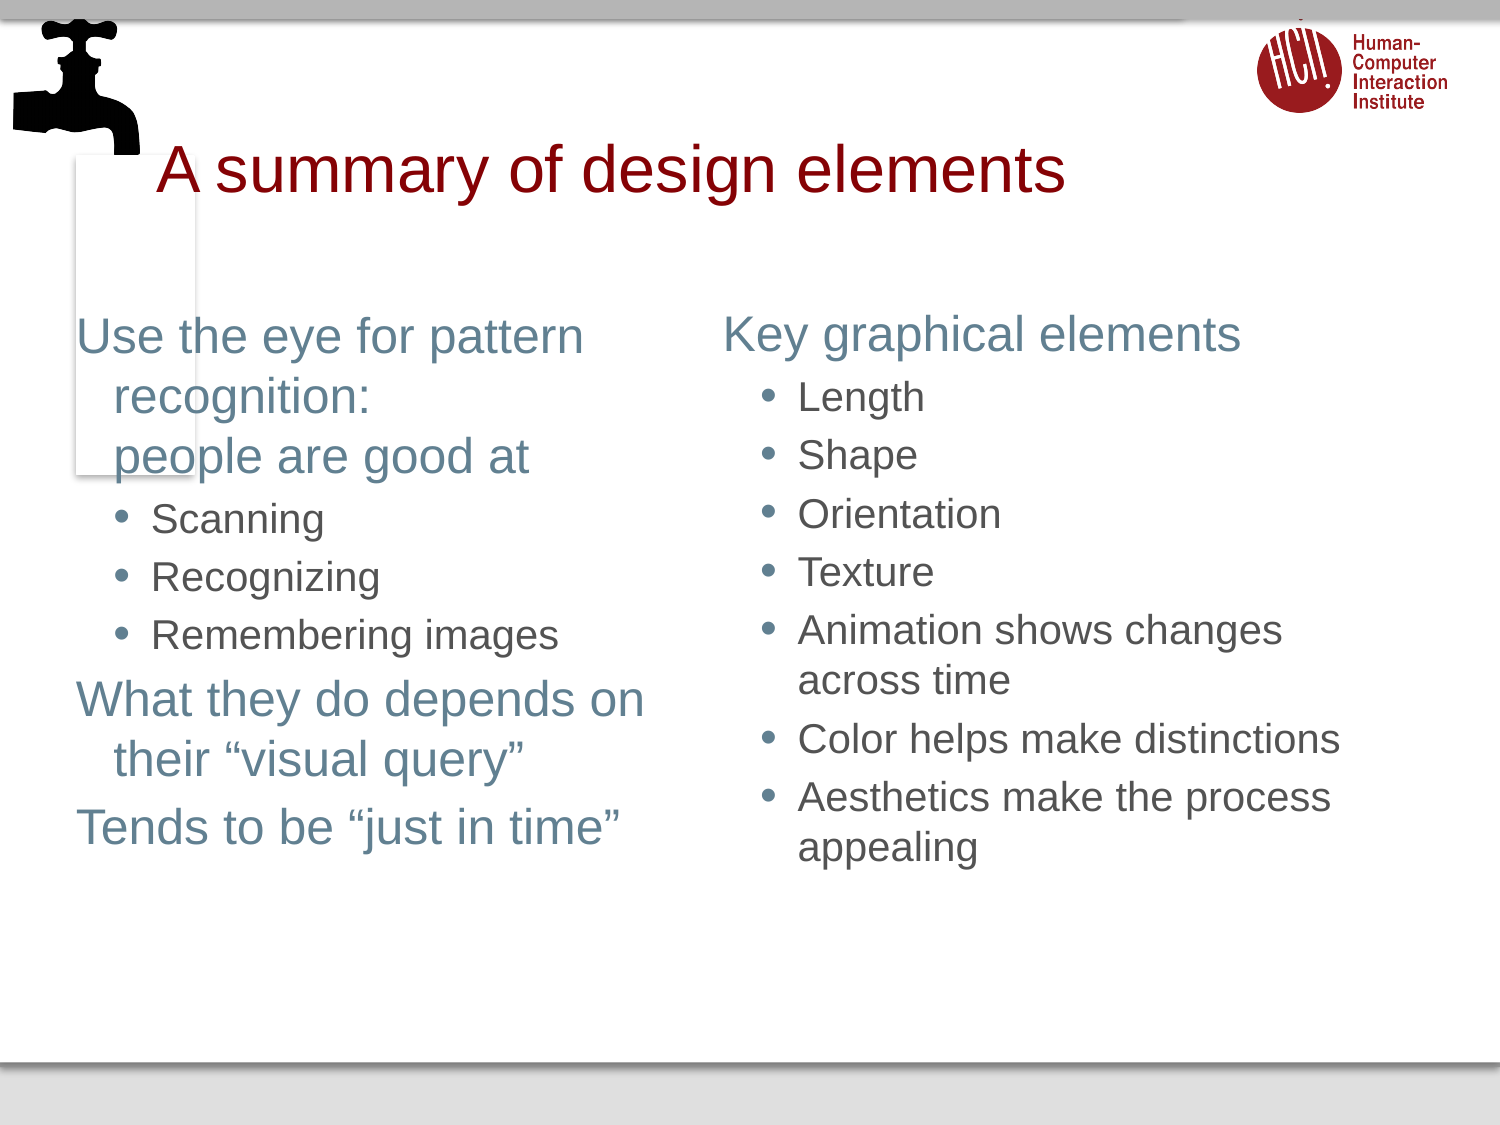

# A summary of design elements
Key graphical elements
Length
Shape
Orientation
Texture
Animation shows changes across time
Color helps make distinctions
Aesthetics make the process appealing

Use the eye for pattern recognition:
people are good at
Scanning
Recognizing
Remembering images
What they do depends on their “visual query”
Tends to be “just in time”